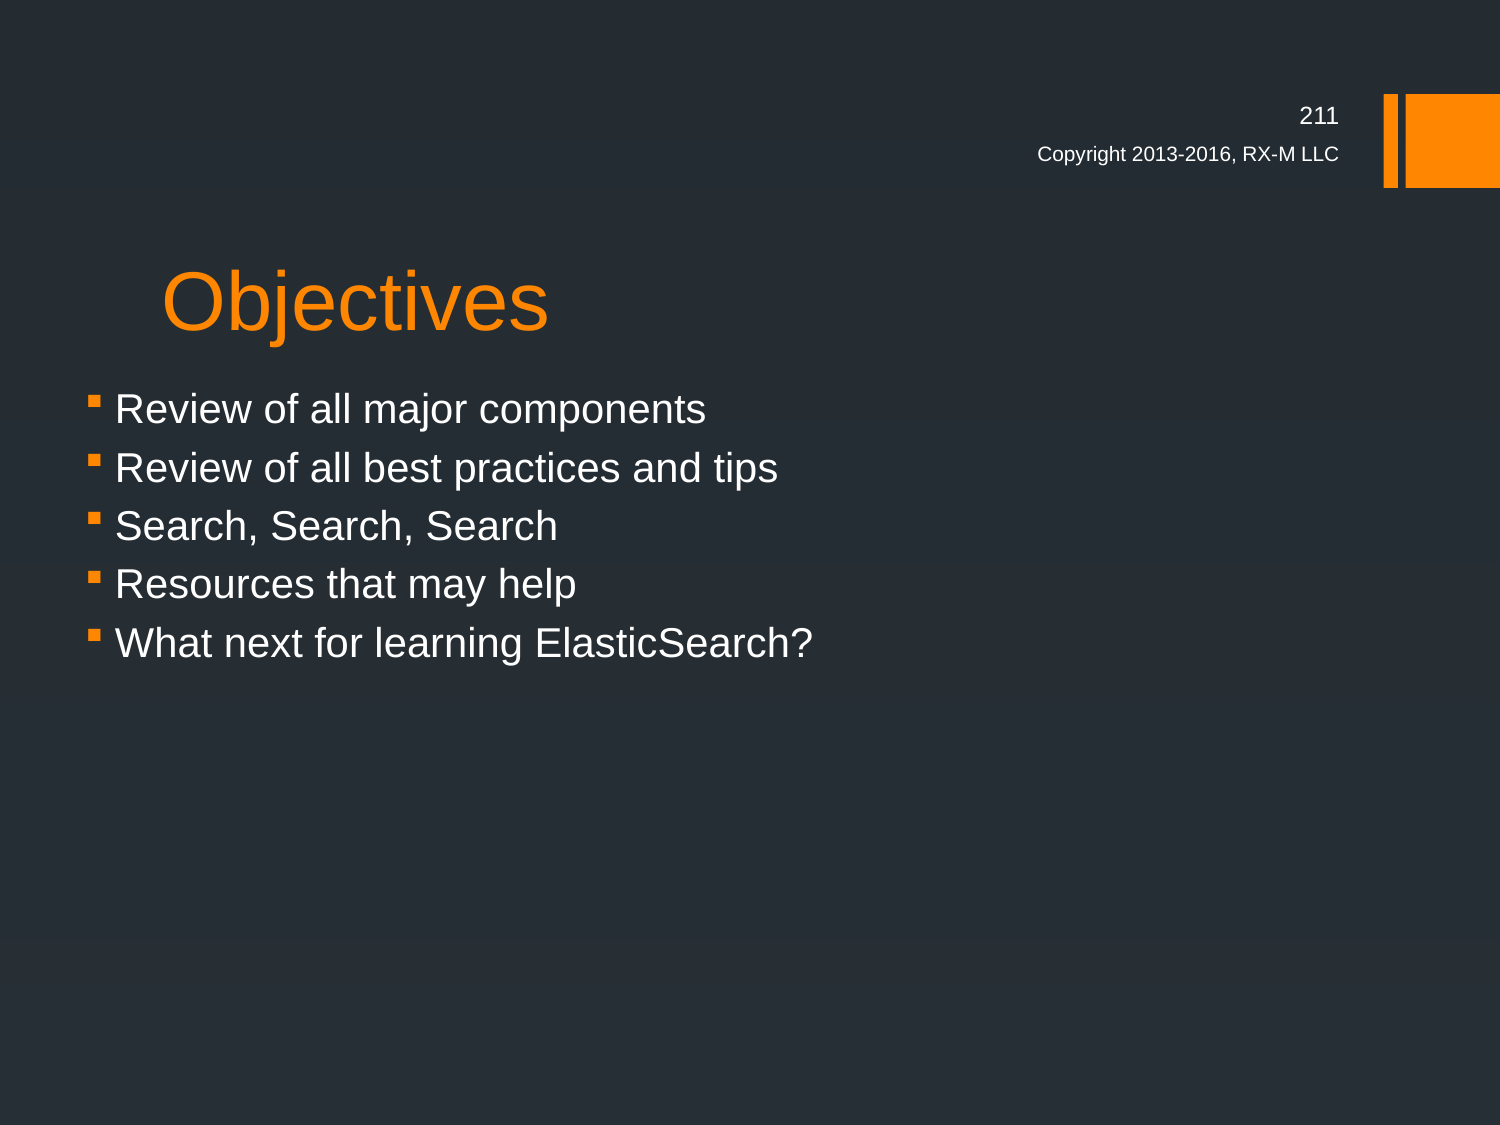

211
Copyright 2013-2016, RX-M LLC
# Objectives
Review of all major components
Review of all best practices and tips
Search, Search, Search
Resources that may help
What next for learning ElasticSearch?